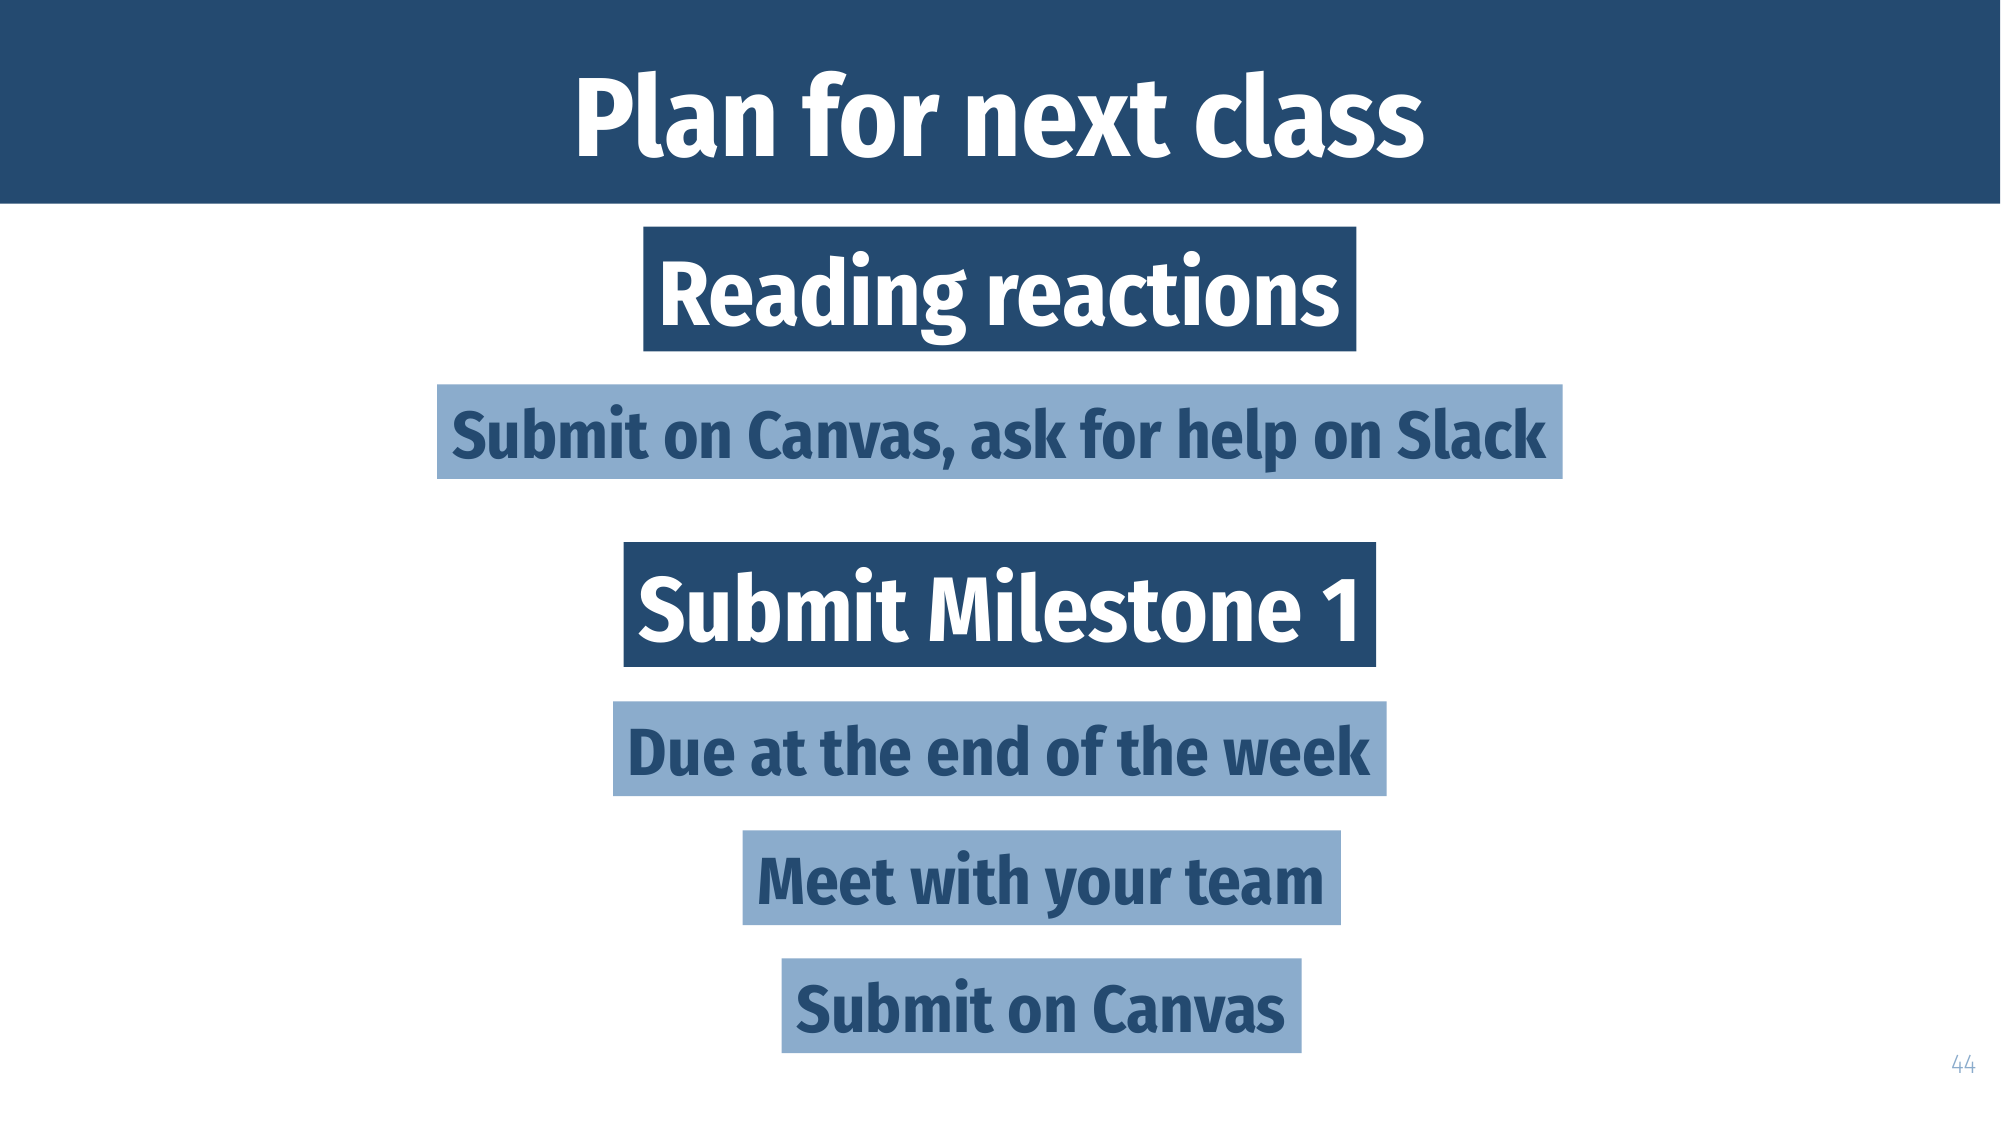

# Plan for next class
Reading reactions
Submit on Canvas, ask for help on Slack
Submit Milestone 1
Due at the end of the week
Meet with your team
Submit on Canvas
44